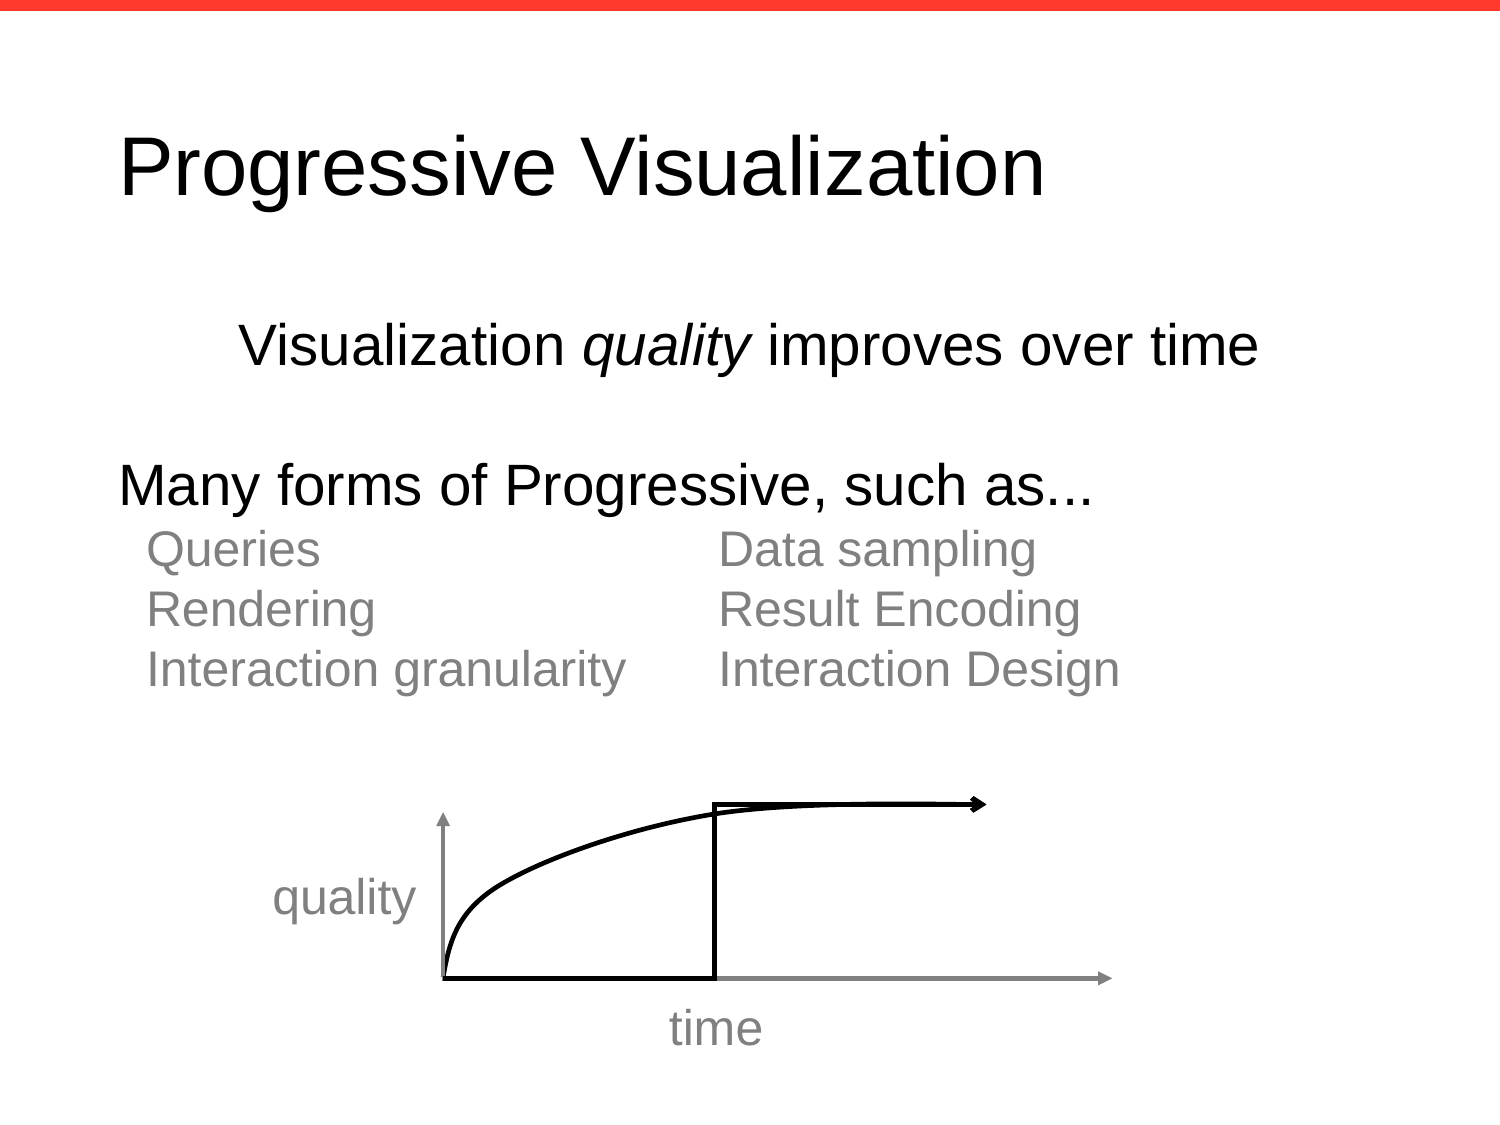

# Progressive Visualization
Visualization quality improves over time

Many forms of Progressive, such as...
  Queries 			Data sampling
  Rendering 			Result Encoding
  Interaction granularity	Interaction Design

quality
time